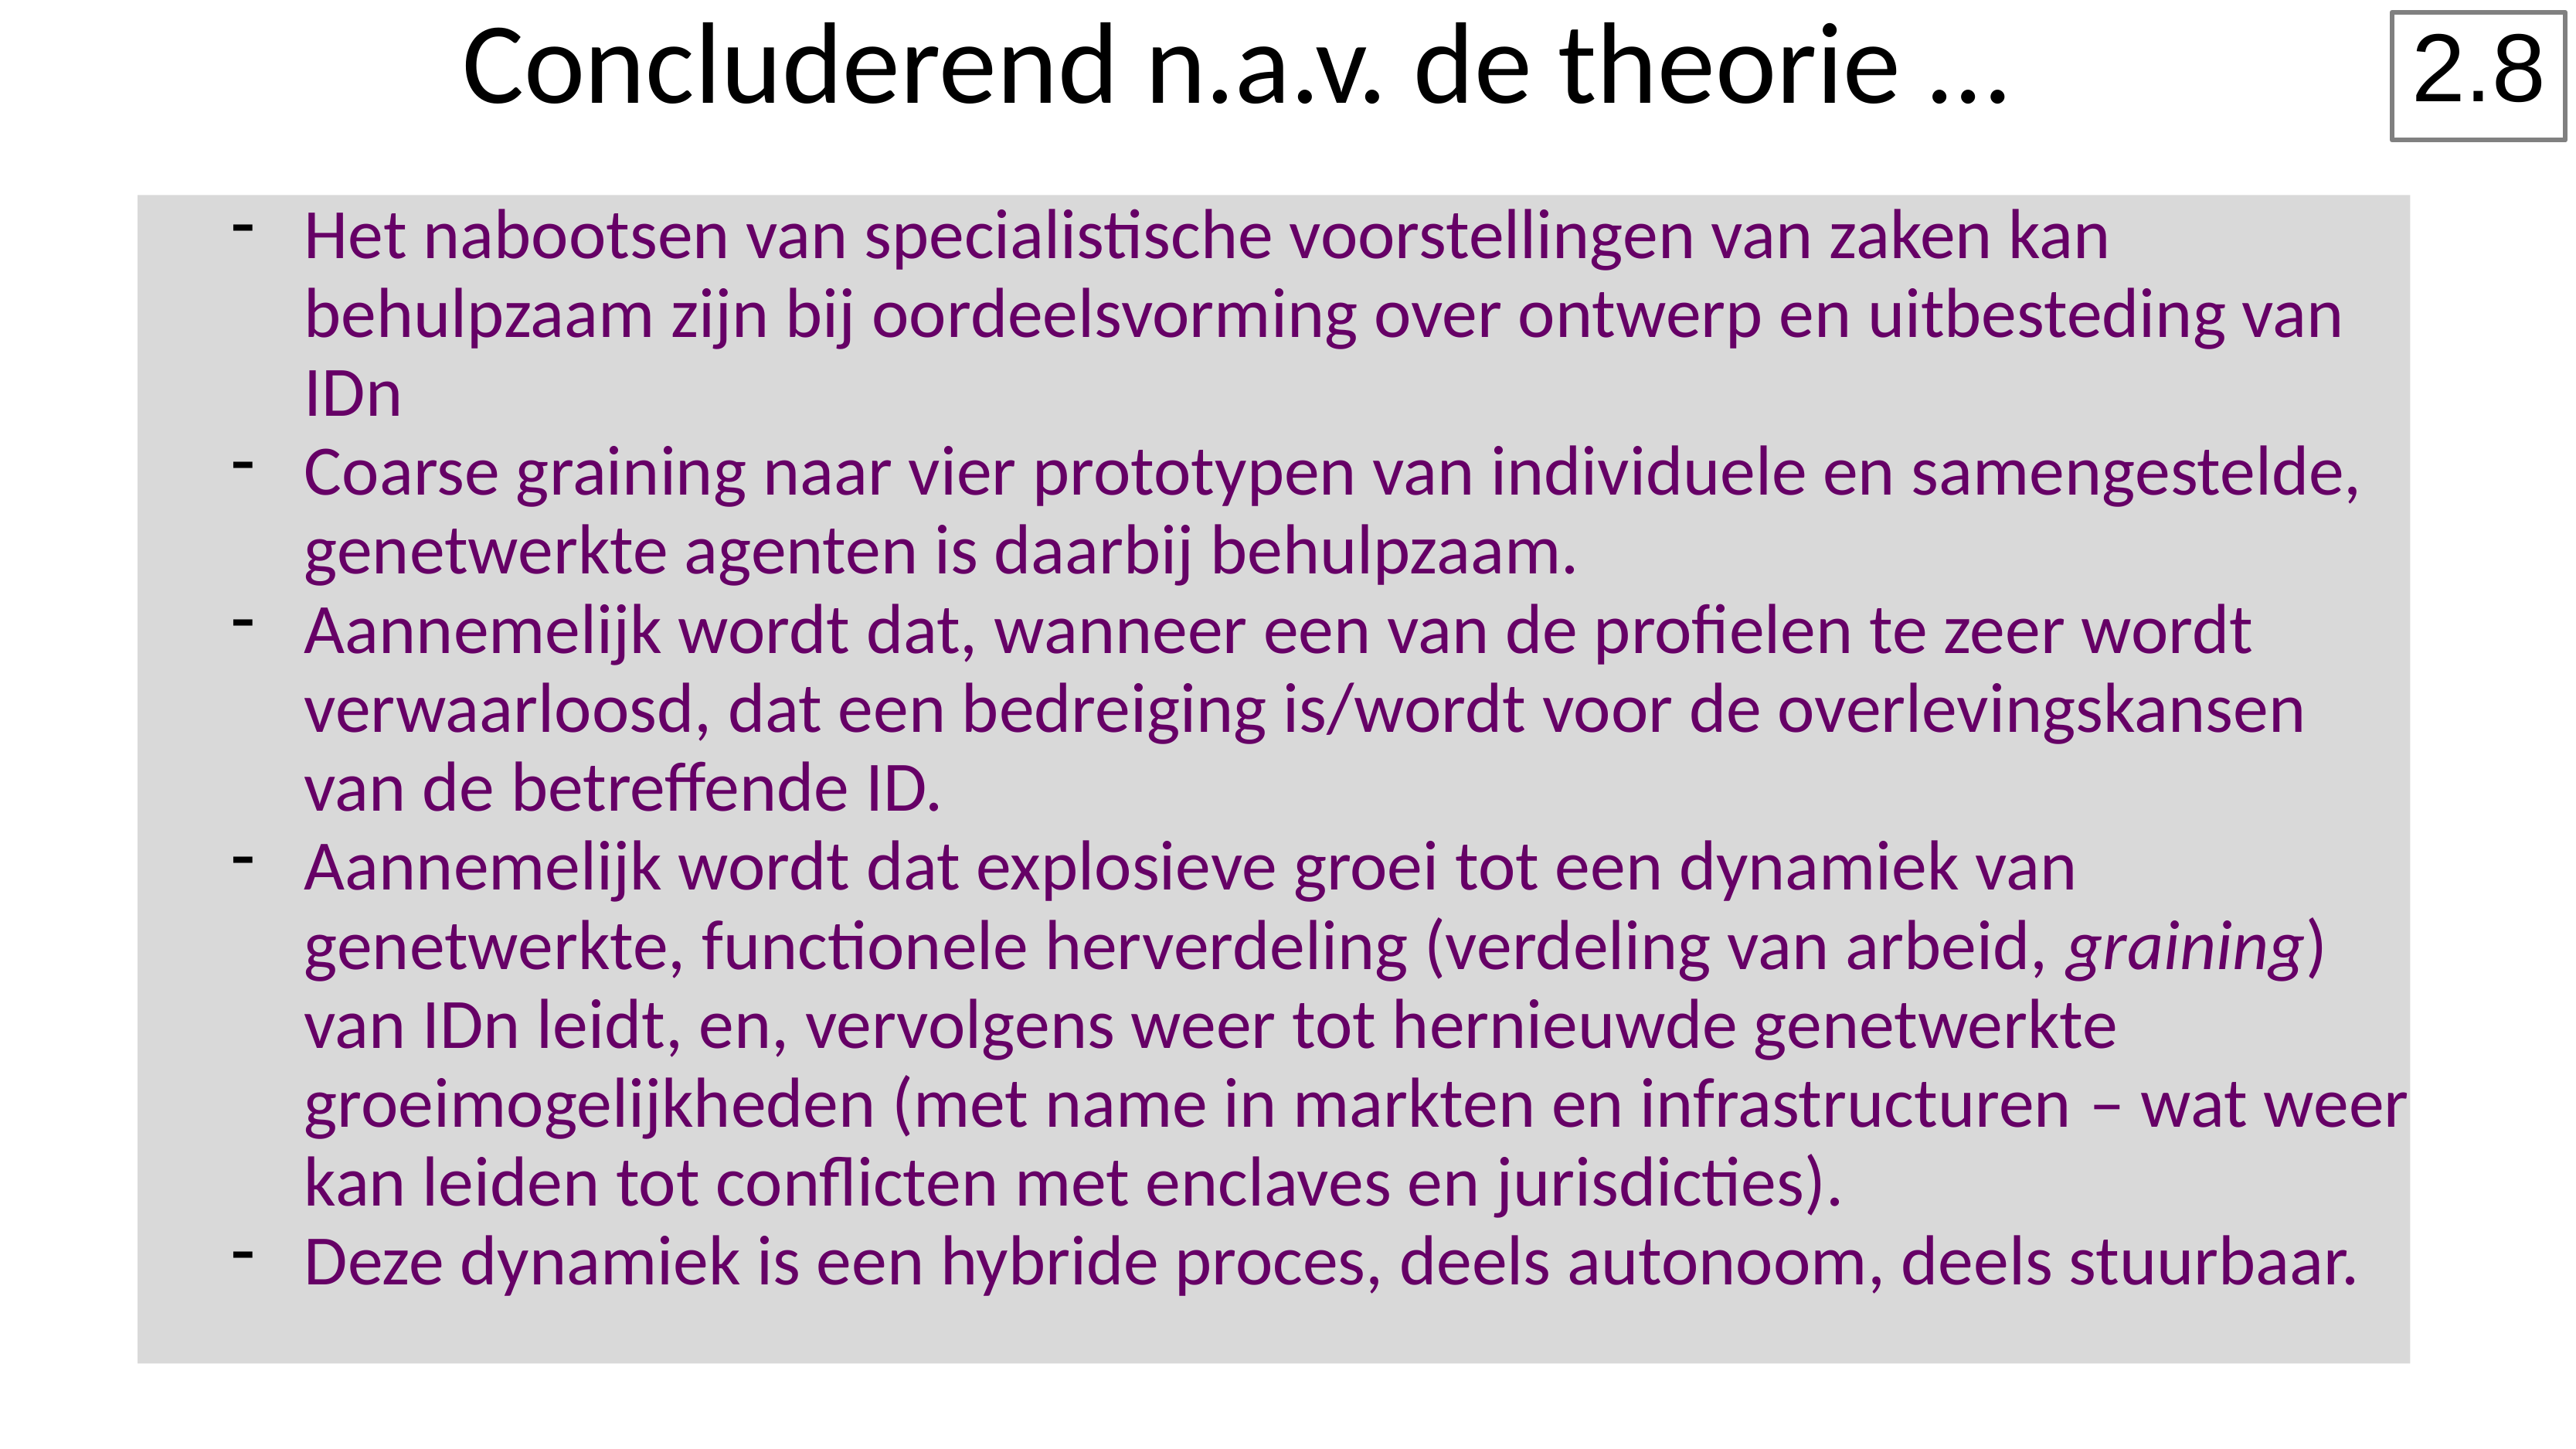

Concluderend n.a.v. de theorie …
2.8
Het nabootsen van specialistische voorstellingen van zaken kan behulpzaam zijn bij oordeelsvorming over ontwerp en uitbesteding van IDn
Coarse graining naar vier prototypen van individuele en samengestelde, genetwerkte agenten is daarbij behulpzaam.
Aannemelijk wordt dat, wanneer een van de profielen te zeer wordt verwaarloosd, dat een bedreiging is/wordt voor de overlevingskansen van de betreffende ID.
Aannemelijk wordt dat explosieve groei tot een dynamiek van genetwerkte, functionele herverdeling (verdeling van arbeid, graining) van IDn leidt, en, vervolgens weer tot hernieuwde genetwerkte groeimogelijkheden (met name in markten en infrastructuren – wat weer kan leiden tot conflicten met enclaves en jurisdicties).
Deze dynamiek is een hybride proces, deels autonoom, deels stuurbaar.